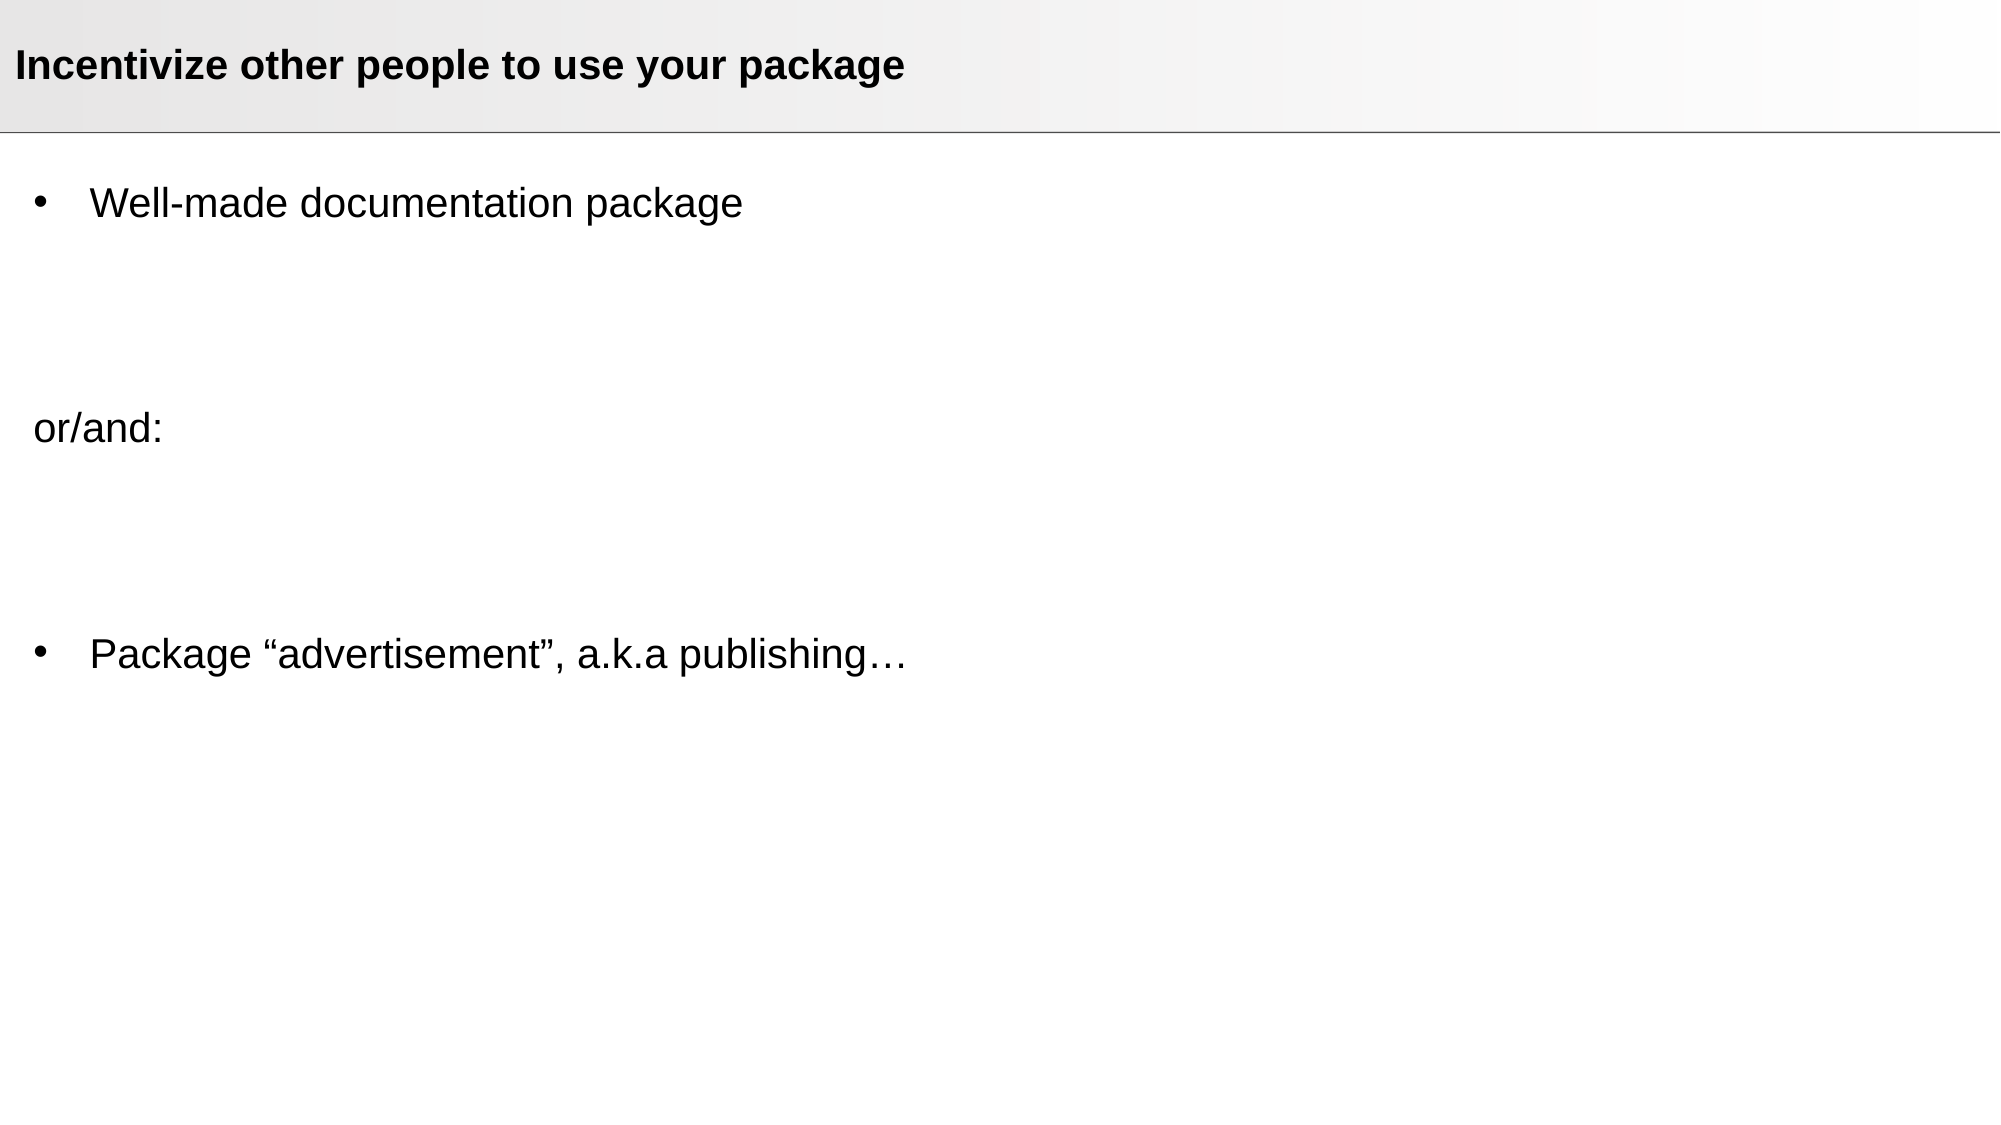

# Incentivize other people to use your package
Well-made documentation package

or/and:

Package “advertisement”, a.k.a publishing…